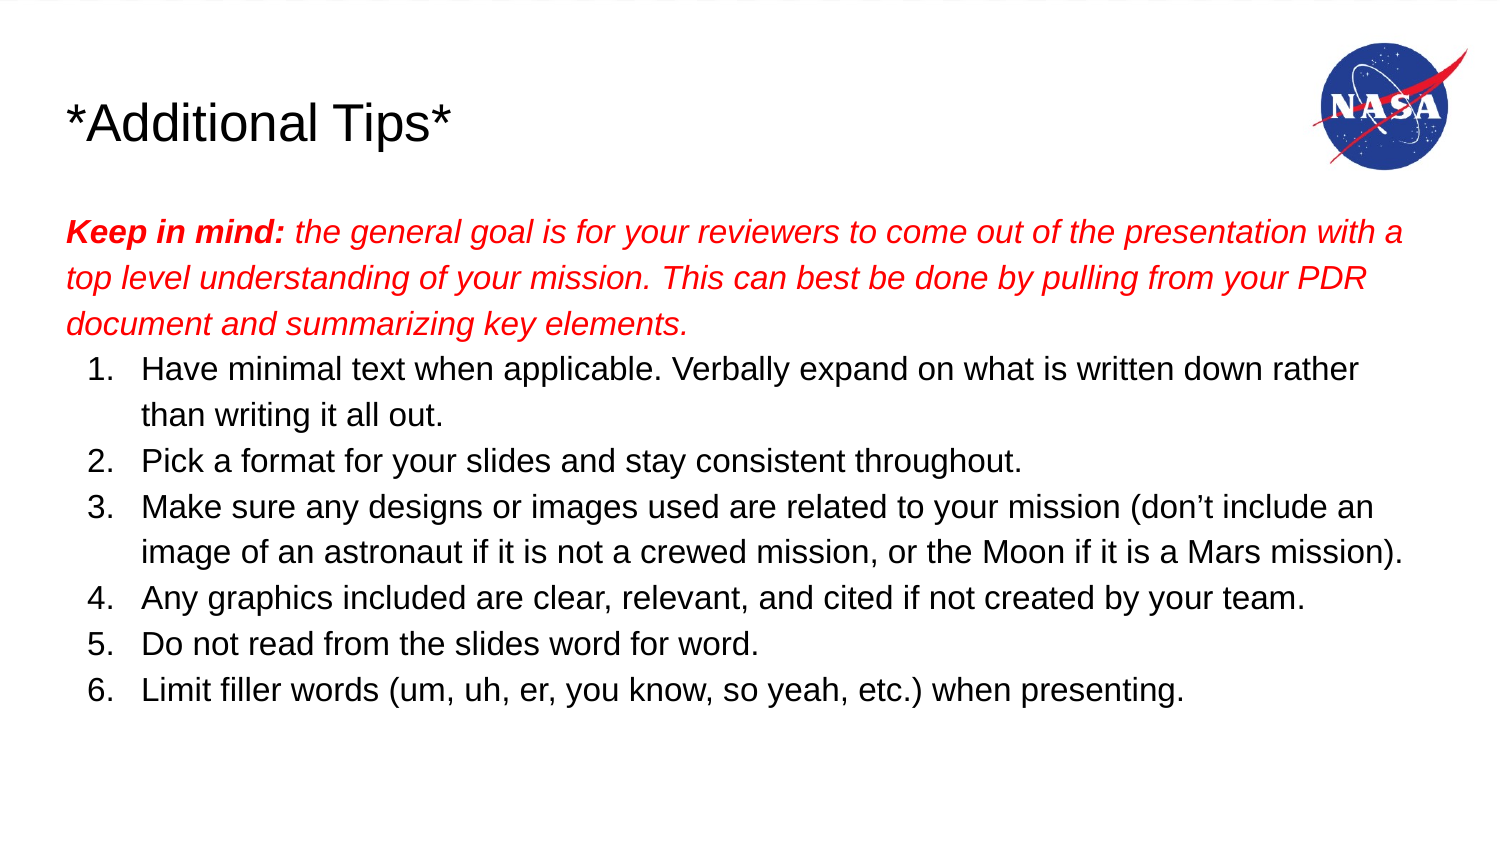

# *Additional Tips*
Keep in mind: the general goal is for your reviewers to come out of the presentation with a top level understanding of your mission. This can best be done by pulling from your PDR document and summarizing key elements.
Have minimal text when applicable. Verbally expand on what is written down rather than writing it all out.
Pick a format for your slides and stay consistent throughout.
Make sure any designs or images used are related to your mission (don’t include an image of an astronaut if it is not a crewed mission, or the Moon if it is a Mars mission).
Any graphics included are clear, relevant, and cited if not created by your team.
Do not read from the slides word for word.
Limit filler words (um, uh, er, you know, so yeah, etc.) when presenting.